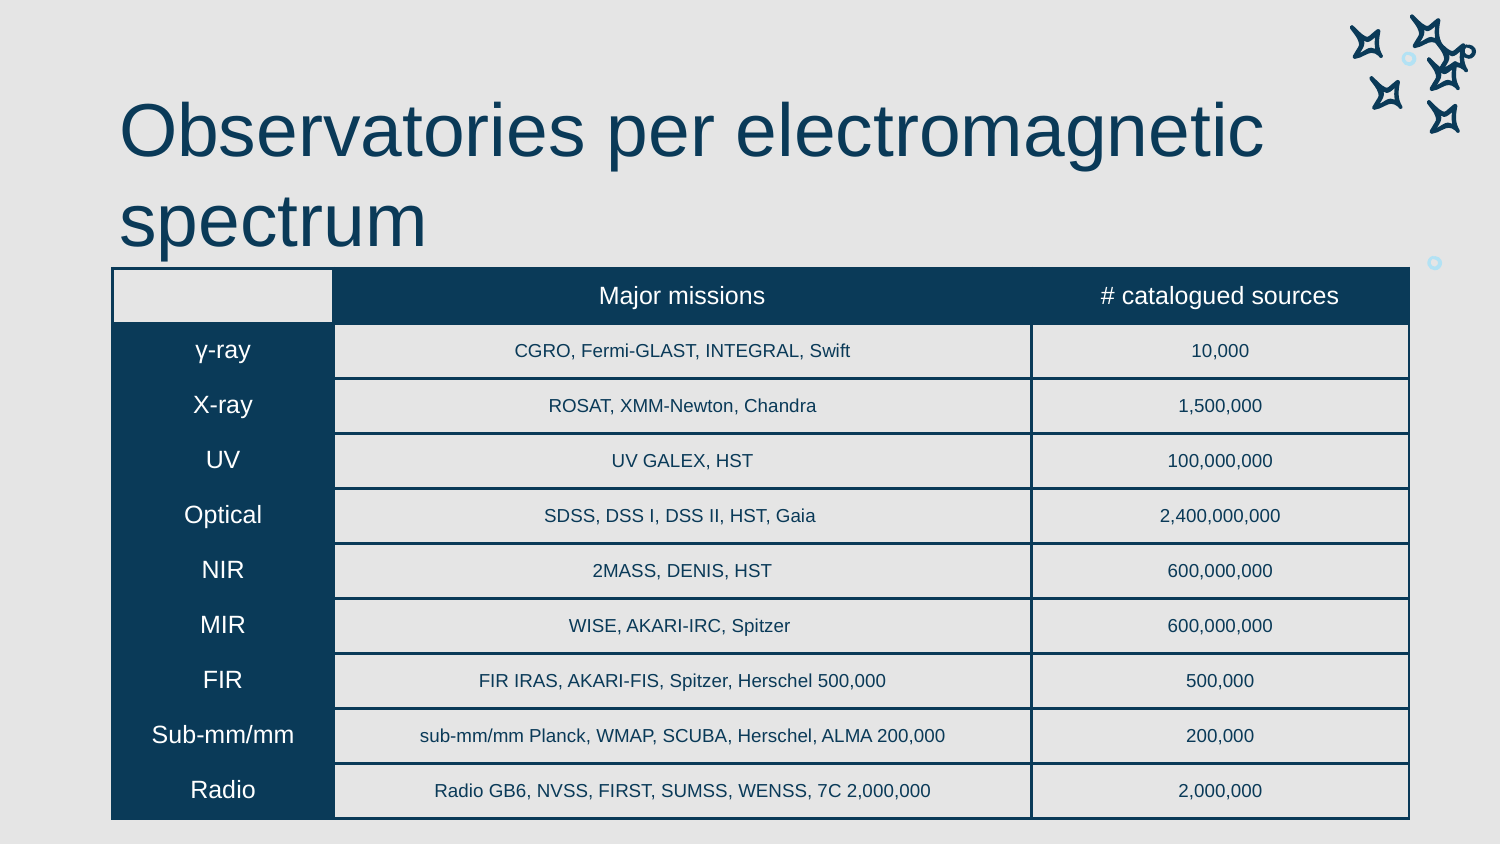

# Observatories per electromagnetic spectrum

|  | Major missions | # catalogued sources |
| --- | --- | --- |
| γ-ray | CGRO, Fermi-GLAST, INTEGRAL, Swift | 10,000 |
| X-ray | ROSAT, XMM-Newton, Chandra | 1,500,000 |
| UV | UV GALEX, HST | 100,000,000 |
| Optical | SDSS, DSS I, DSS II, HST, Gaia | 2,400,000,000 |
| NIR | 2MASS, DENIS, HST | 600,000,000 |
| MIR | WISE, AKARI-IRC, Spitzer | 600,000,000 |
| FIR | FIR IRAS, AKARI-FIS, Spitzer, Herschel 500,000 | 500,000 |
| Sub-mm/mm | sub-mm/mm Planck, WMAP, SCUBA, Herschel, ALMA 200,000 | 200,000 |
| Radio | Radio GB6, NVSS, FIRST, SUMSS, WENSS, 7C 2,000,000 | 2,000,000 |